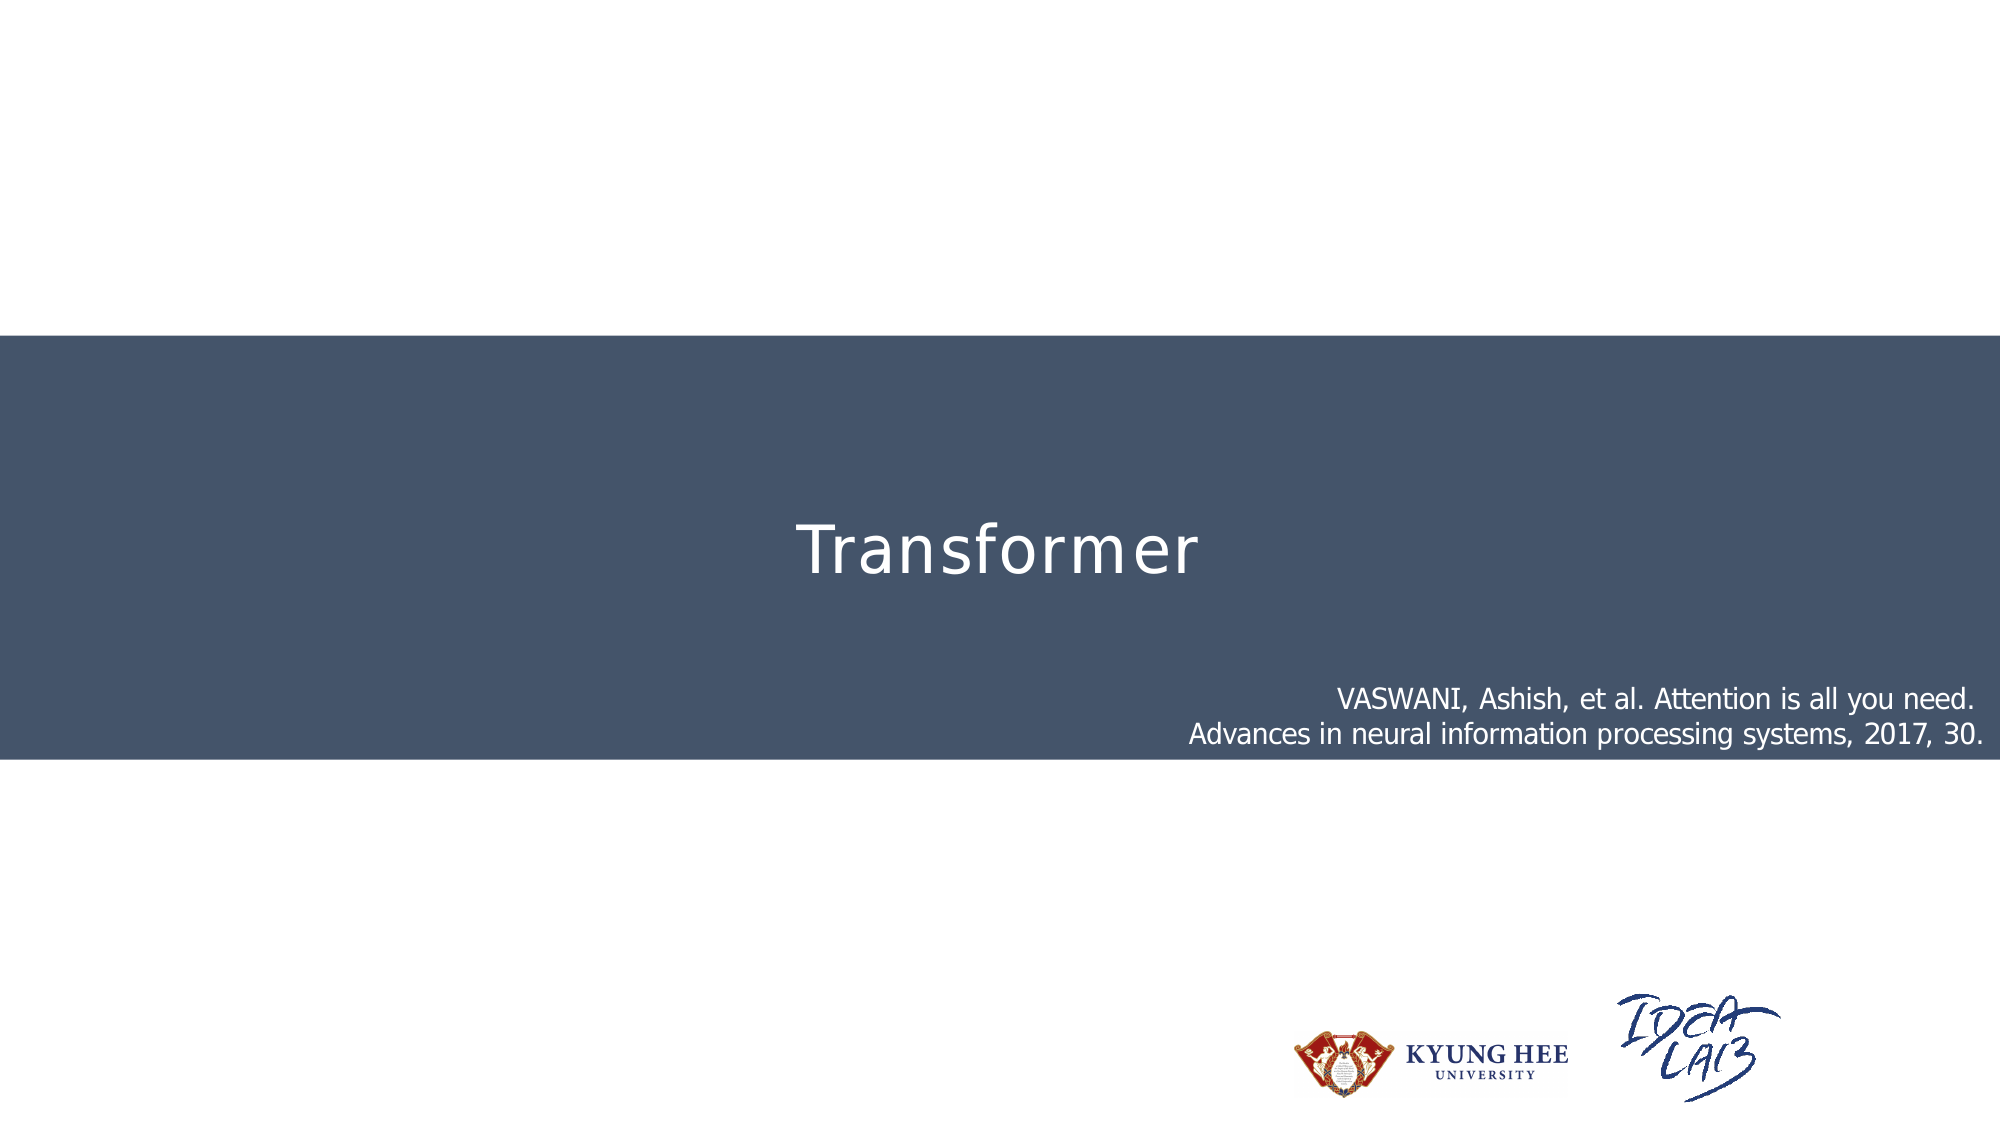

Transformer
VASWANI, Ashish, et al. Attention is all you need.
Advances in neural information processing systems, 2017, 30.